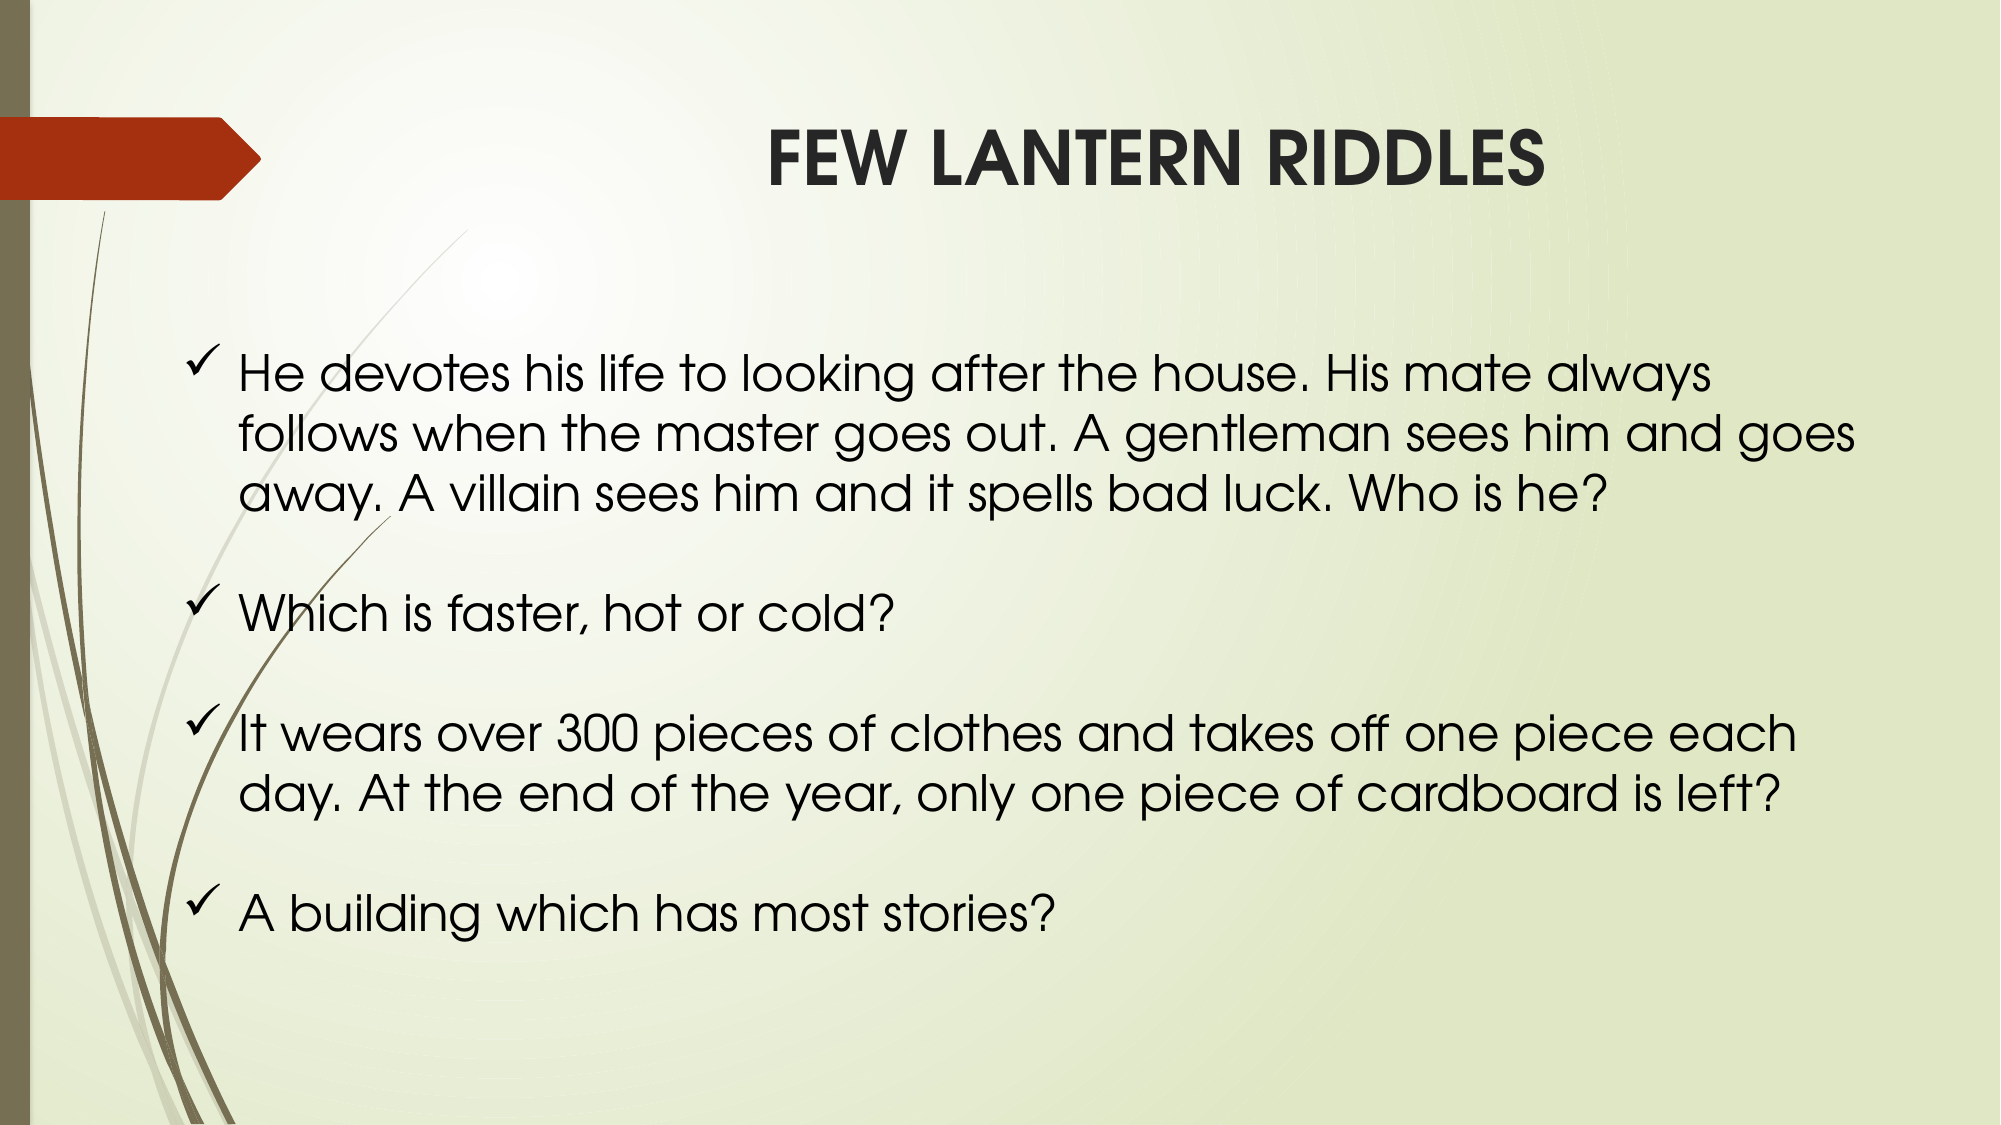

# FEW LANTERN RIDDLES
He devotes his life to looking after the house. His mate always follows when the master goes out. A gentleman sees him and goes away. A villain sees him and it spells bad luck. Who is he?

Which is faster, hot or cold?

It wears over 300 pieces of clothes and takes off one piece each day. At the end of the year, only one piece of cardboard is left?

A building which has most stories?